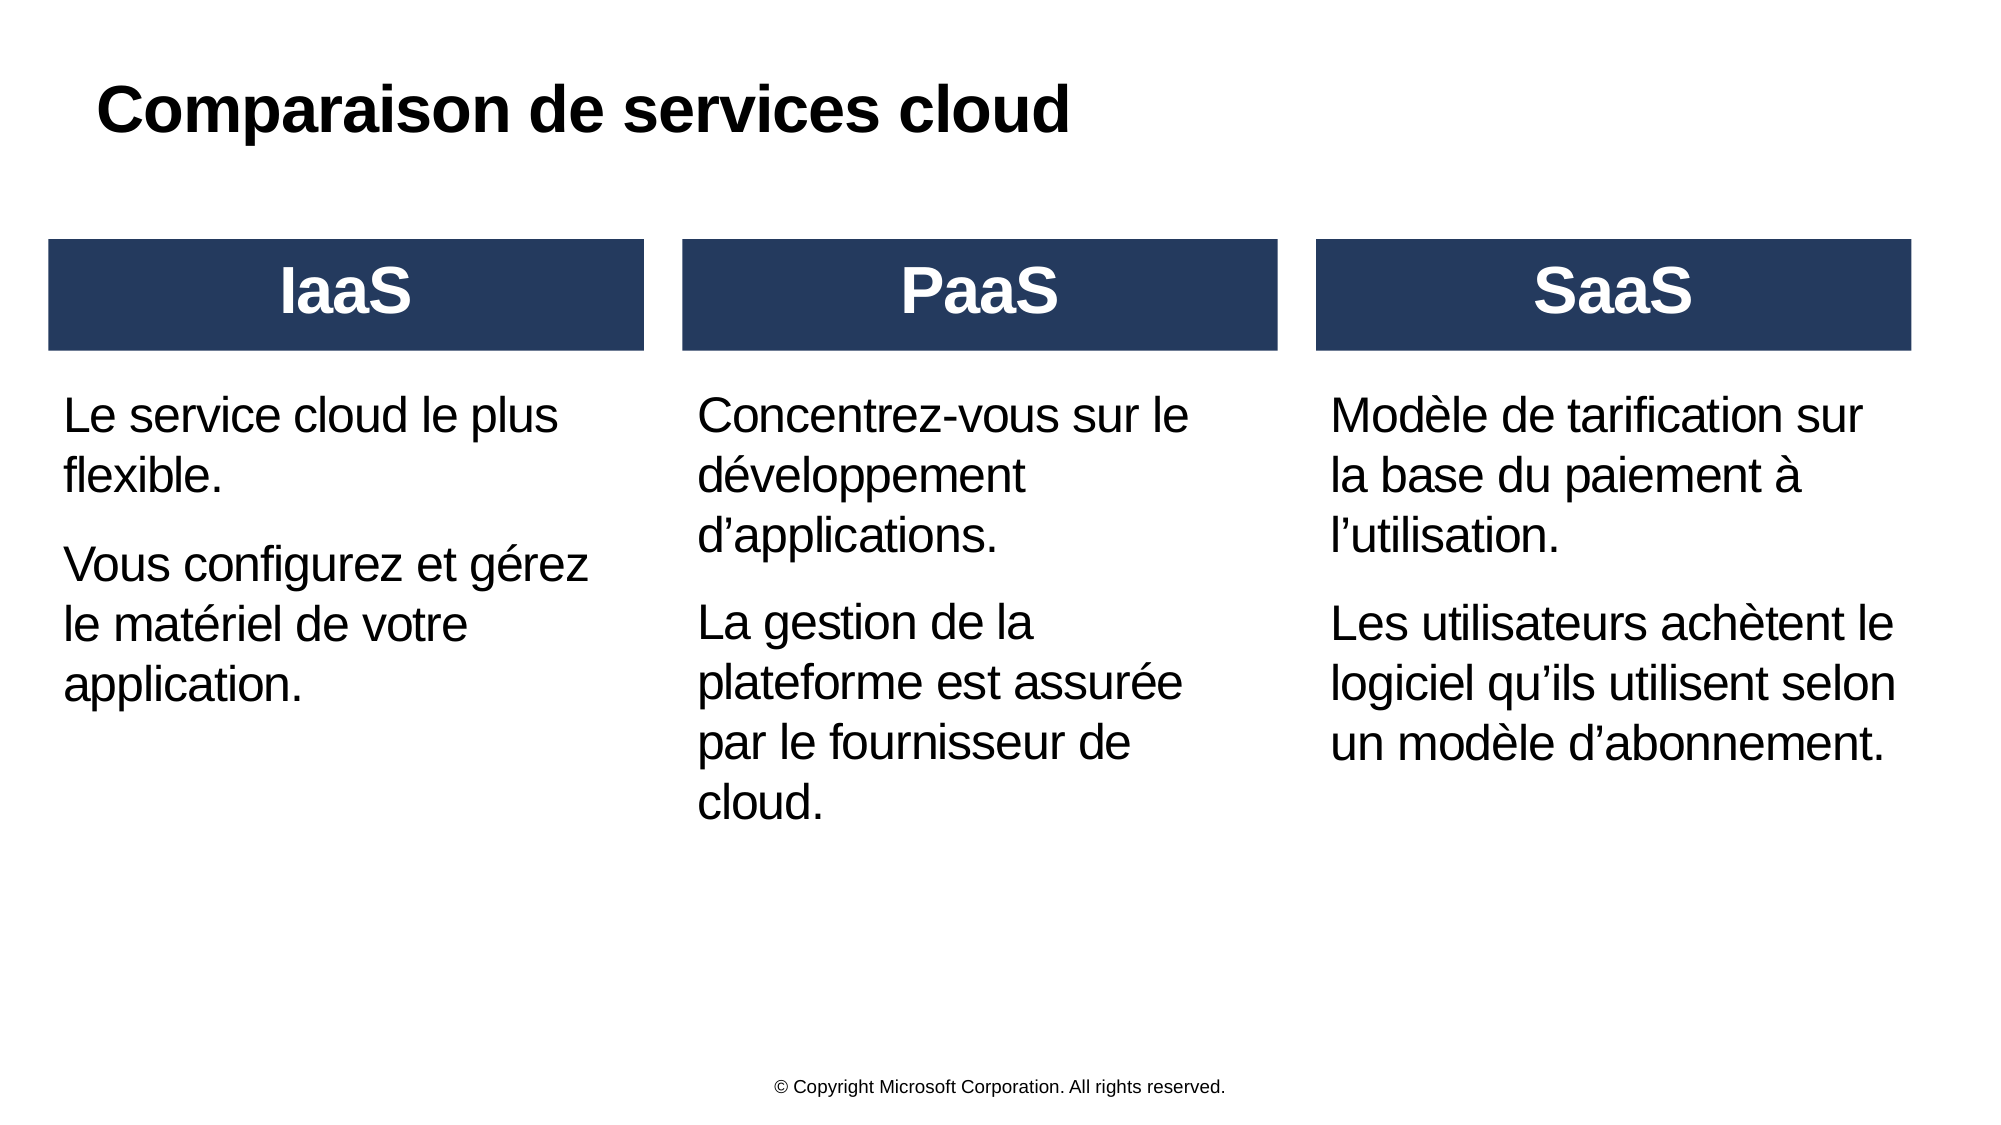

# Comparaison de services cloud
IaaS
Le service cloud le plus flexible.
Vous configurez et gérez le matériel de votre application.
PaaS
Concentrez-vous sur le développement d’applications.
La gestion de la plateforme est assurée par le fournisseur de cloud.
SaaS
Modèle de tarification sur la base du paiement à l’utilisation.
Les utilisateurs achètent le logiciel qu’ils utilisent selon un modèle d’abonnement.